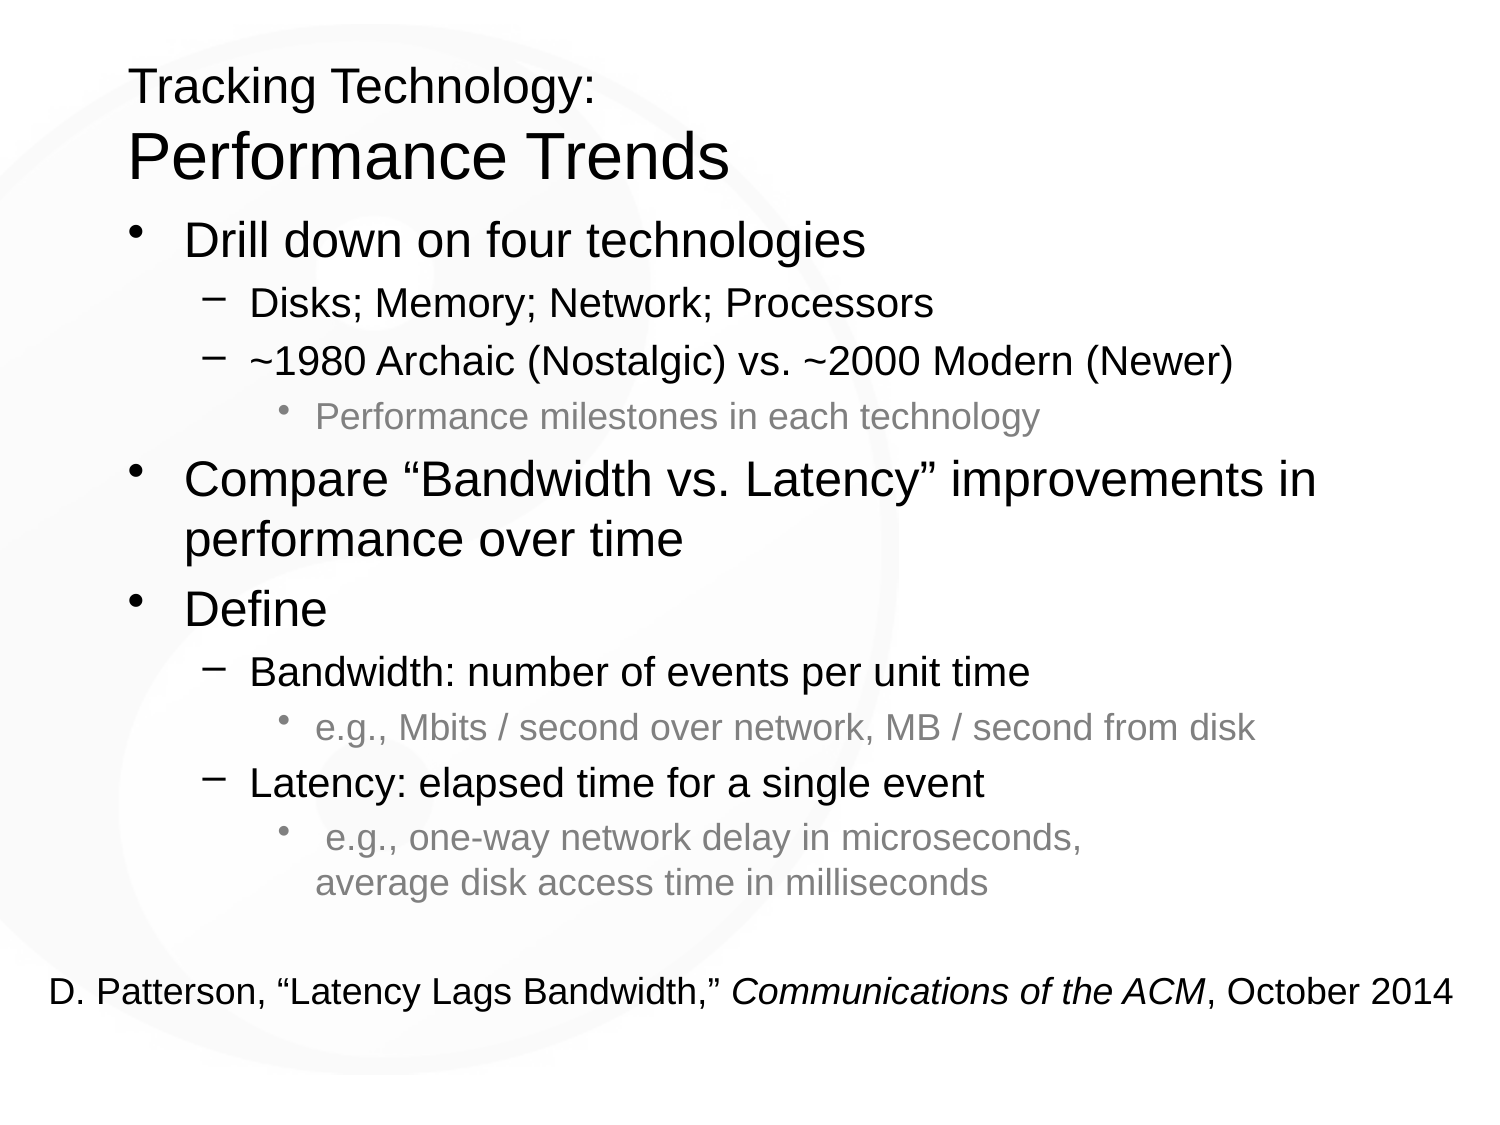

# Tracking Technology: Performance Trends
Drill down on four technologies
Disks; Memory; Network; Processors
~1980 Archaic (Nostalgic) vs. ~2000 Modern (Newer)
Performance milestones in each technology
Compare “Bandwidth vs. Latency” improvements in performance over time
Define
Bandwidth: number of events per unit time
e.g., Mbits / second over network, MB / second from disk
Latency: elapsed time for a single event
 e.g., one-way network delay in microseconds,
average disk access time in milliseconds
D. Patterson, “Latency Lags Bandwidth,” Communications of the ACM, October 2014